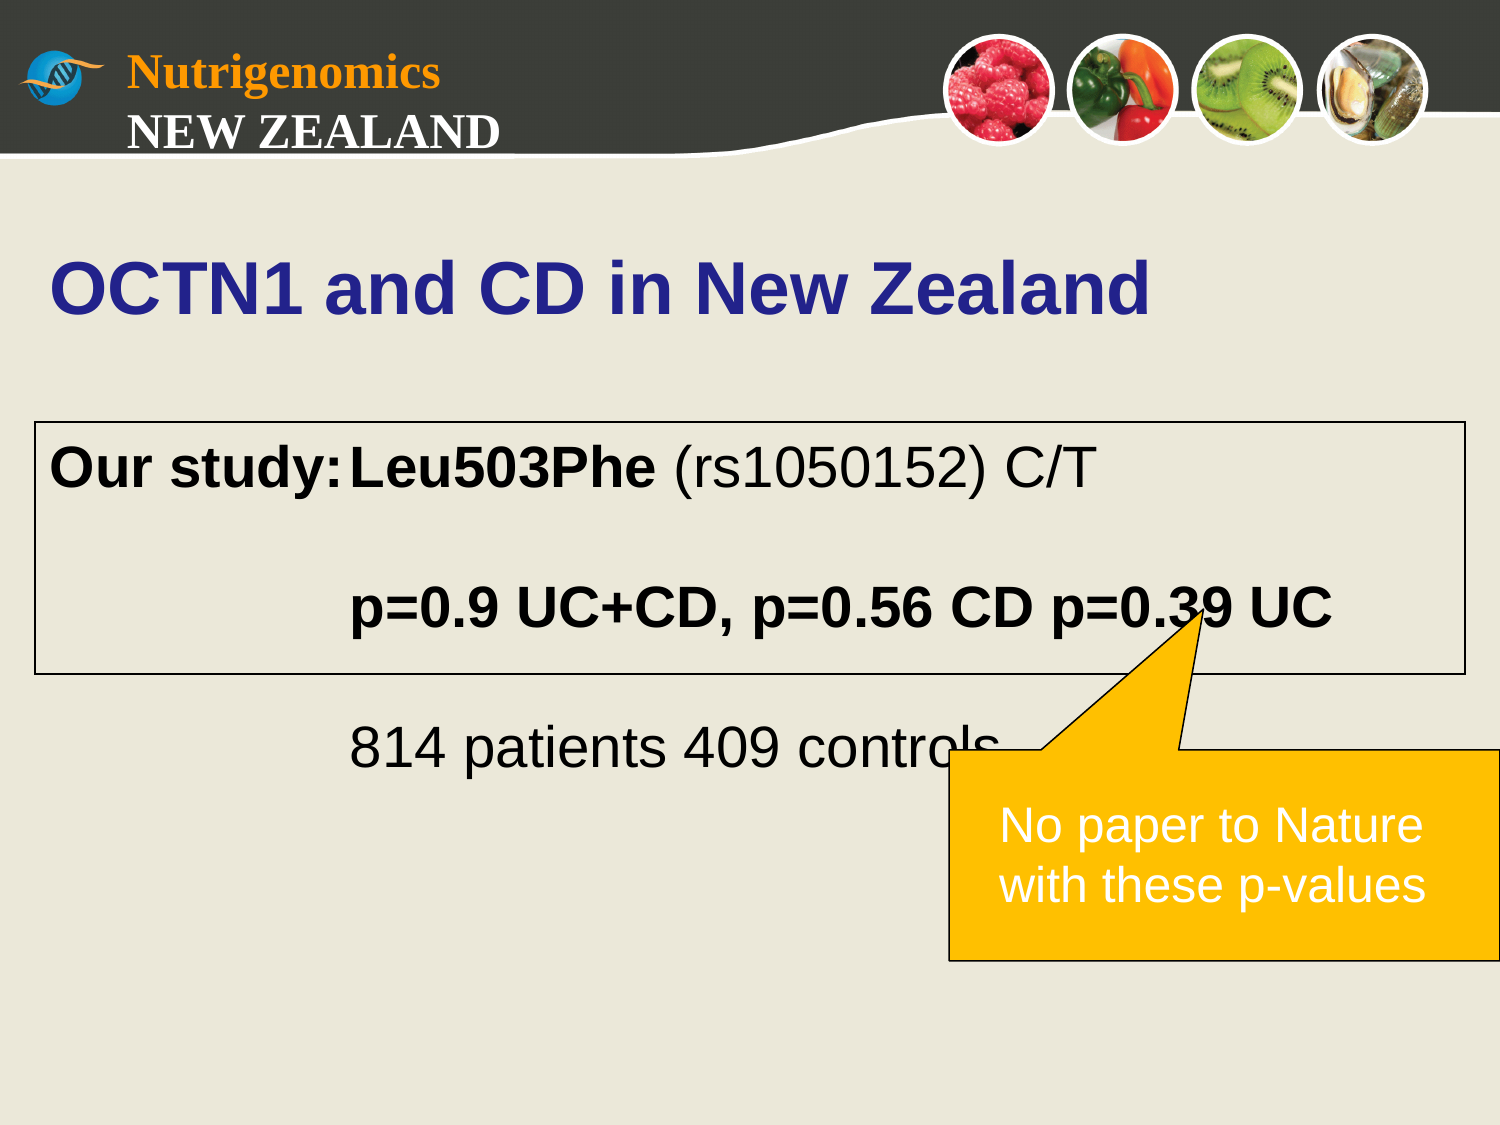

OCTN1 and CD in New Zealand
Our study:	Leu503Phe (rs1050152) C/T
		p=0.9 UC+CD, p=0.56 CD p=0.39 UC
		814 patients 409 controls

No paper to Nature with these p-values